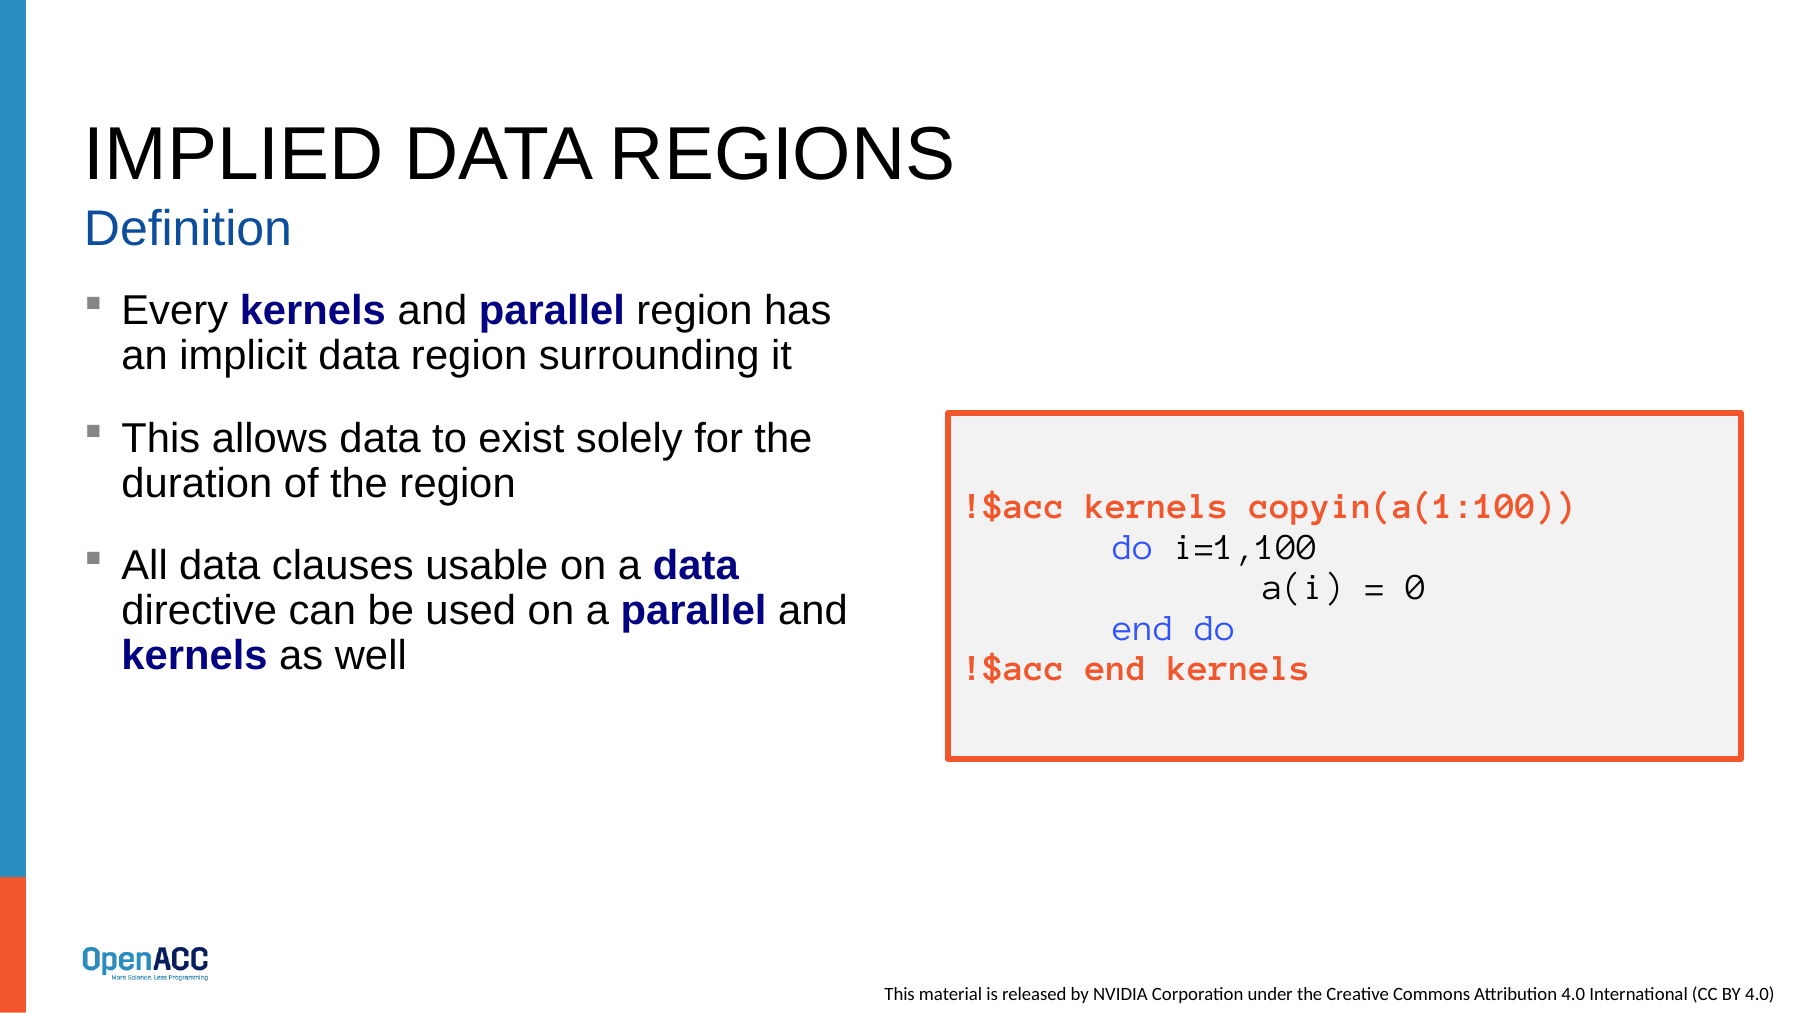

# Implied data regions
Definition
Every kernels and parallel region has an implicit data region surrounding it
This allows data to exist solely for the duration of the region
All data clauses usable on a data directive can be used on a parallel and kernels as well

!$acc kernels copyin(a(1:100))
	do i=1,100
		a(i) = 0
	end do
!$acc end kernels